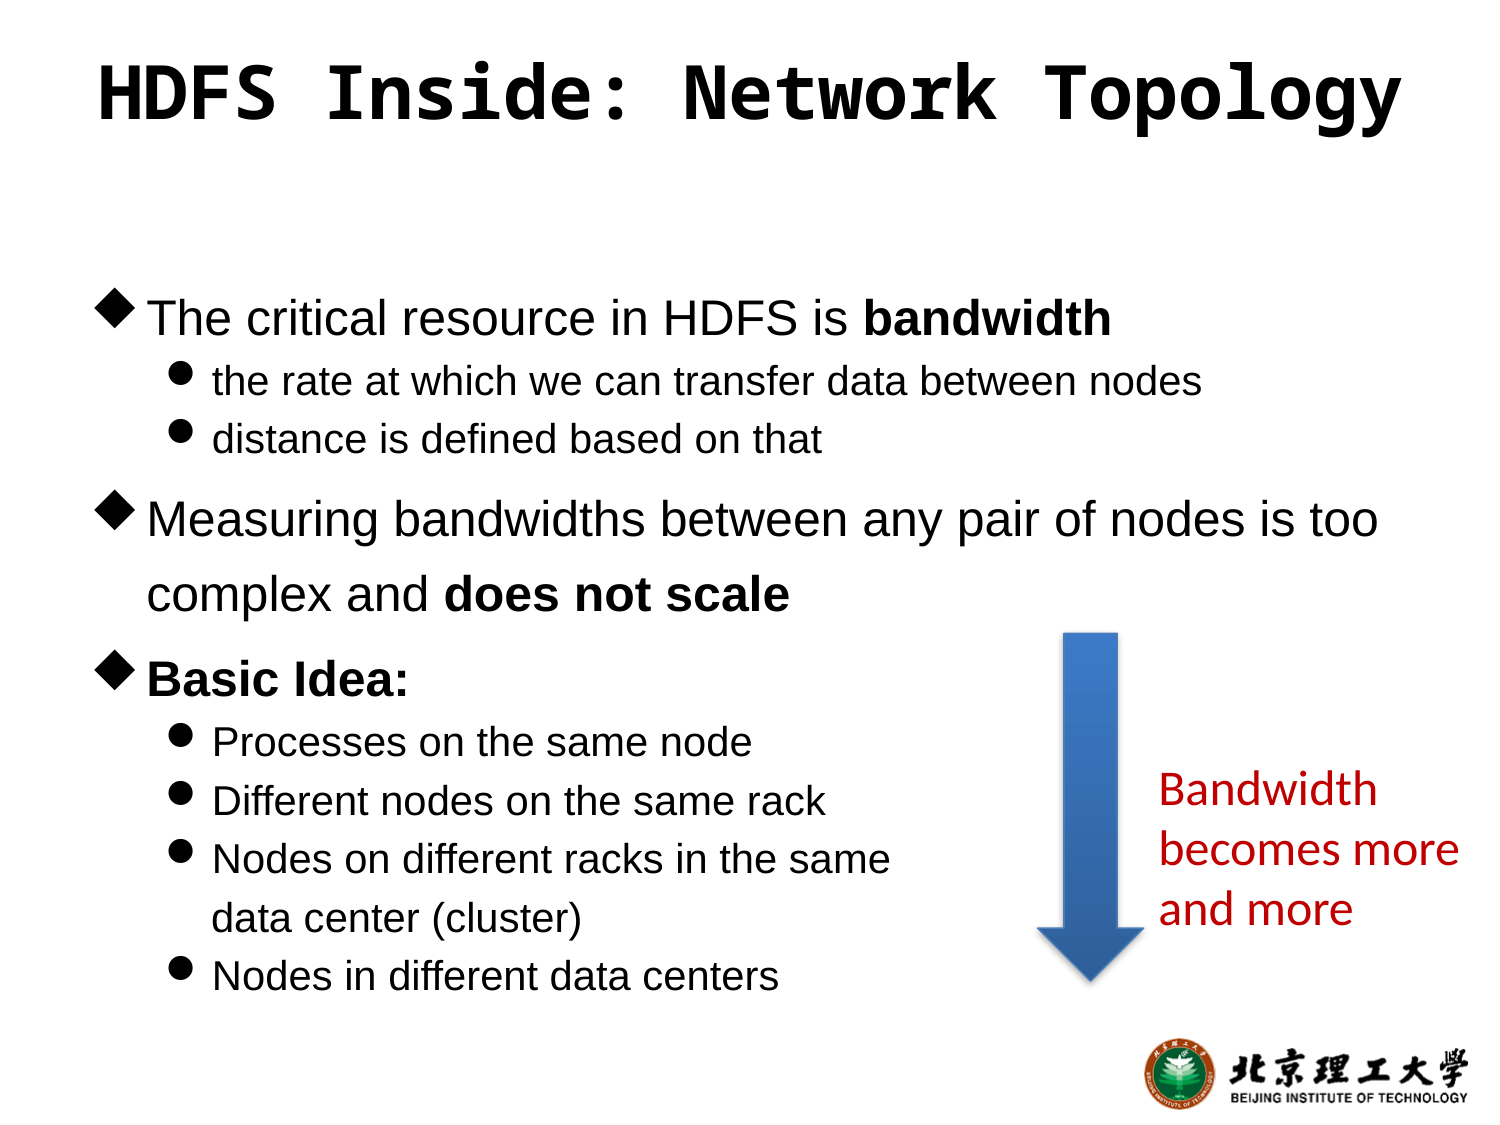

# HDFS Inside: Network Topology
The critical resource in HDFS is bandwidth
the rate at which we can transfer data between nodes
distance is defined based on that
Measuring bandwidths between any pair of nodes is too complex and does not scale
Basic Idea:
Processes on the same node
Different nodes on the same rack
Nodes on different racks in the same
    data center (cluster)
Nodes in different data centers

Bandwidth becomes more and more